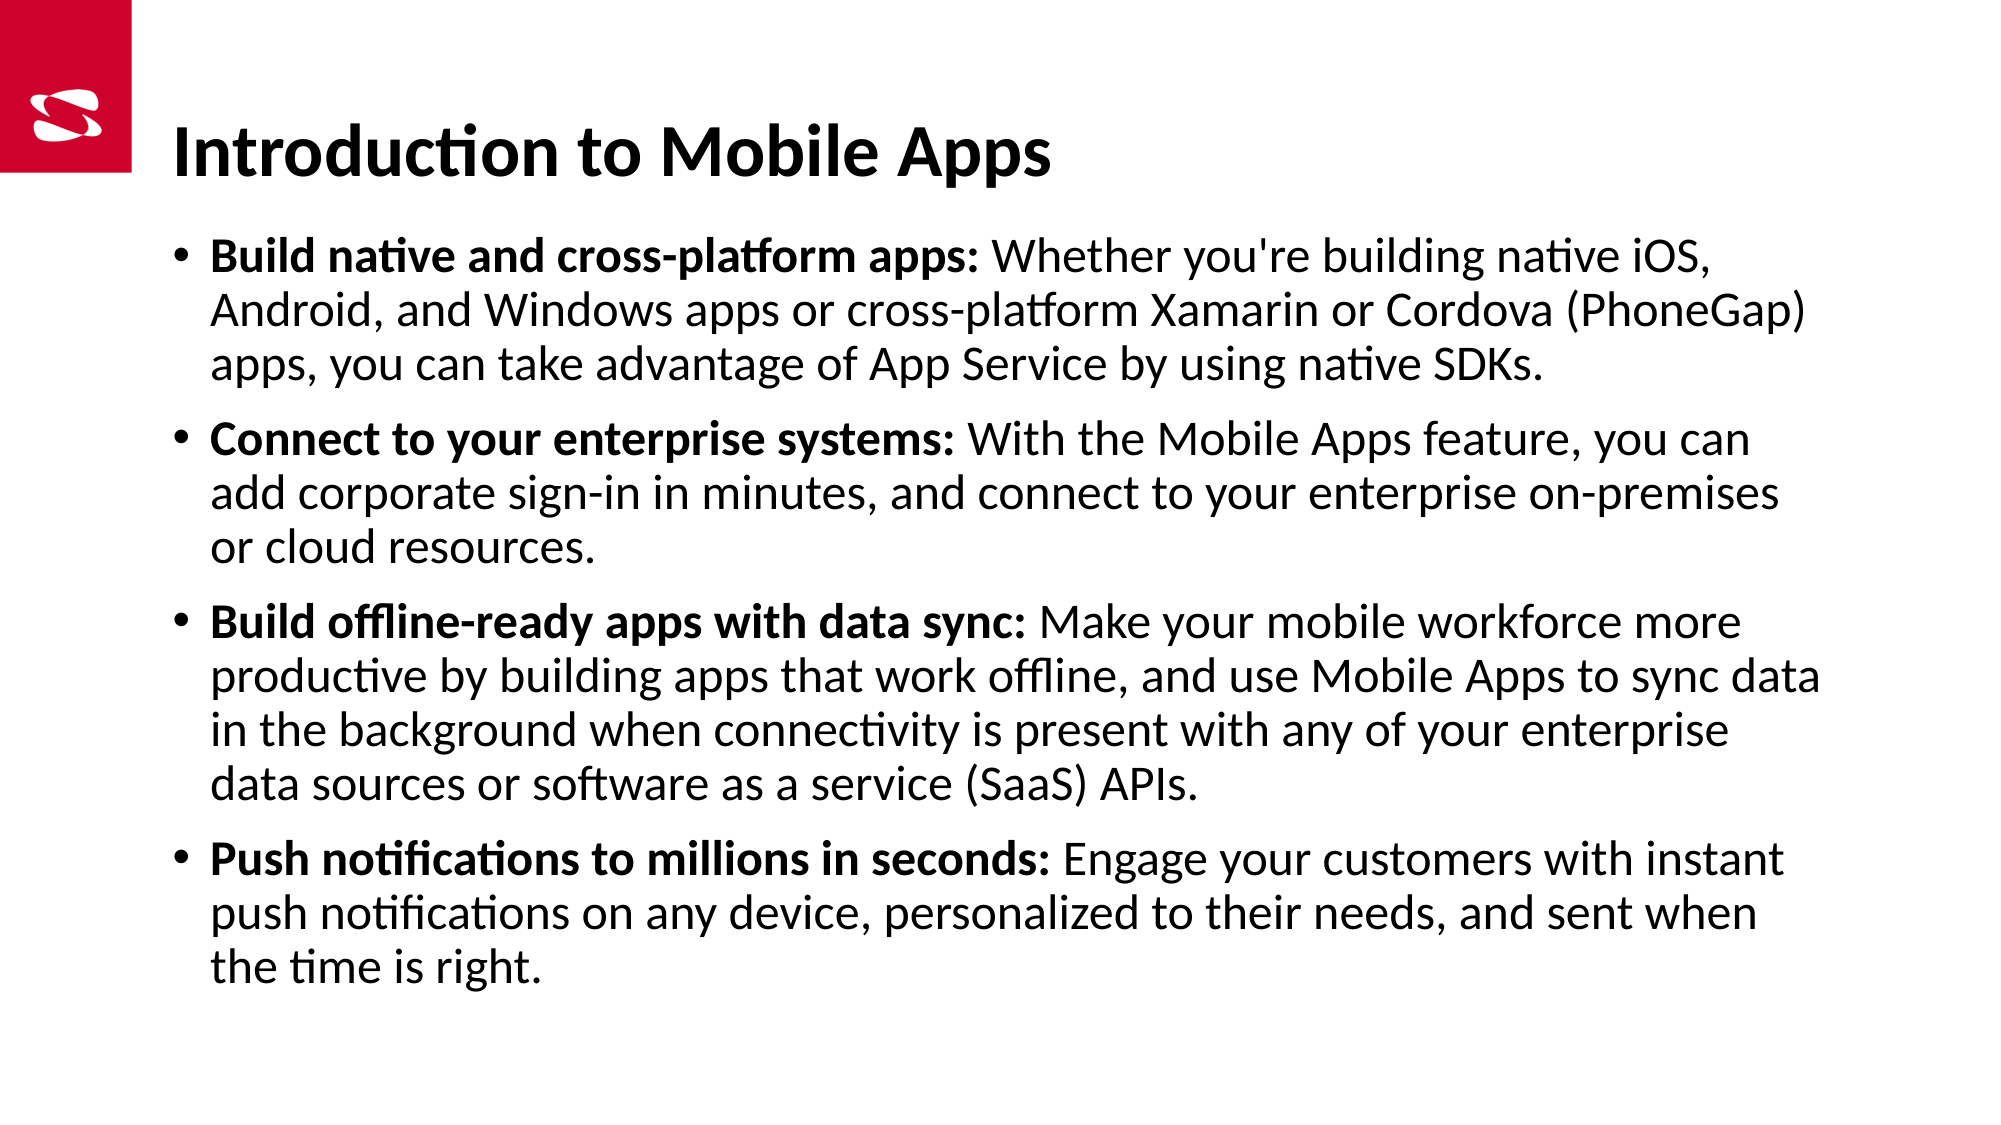

# Introduction to Mobile Apps
Build native and cross-platform apps: Whether you're building native iOS, Android, and Windows apps or cross-platform Xamarin or Cordova (PhoneGap) apps, you can take advantage of App Service by using native SDKs.
Connect to your enterprise systems: With the Mobile Apps feature, you can add corporate sign-in in minutes, and connect to your enterprise on-premises or cloud resources.
Build offline-ready apps with data sync: Make your mobile workforce more productive by building apps that work offline, and use Mobile Apps to sync data in the background when connectivity is present with any of your enterprise data sources or software as a service (SaaS) APIs.
Push notifications to millions in seconds: Engage your customers with instant push notifications on any device, personalized to their needs, and sent when the time is right.